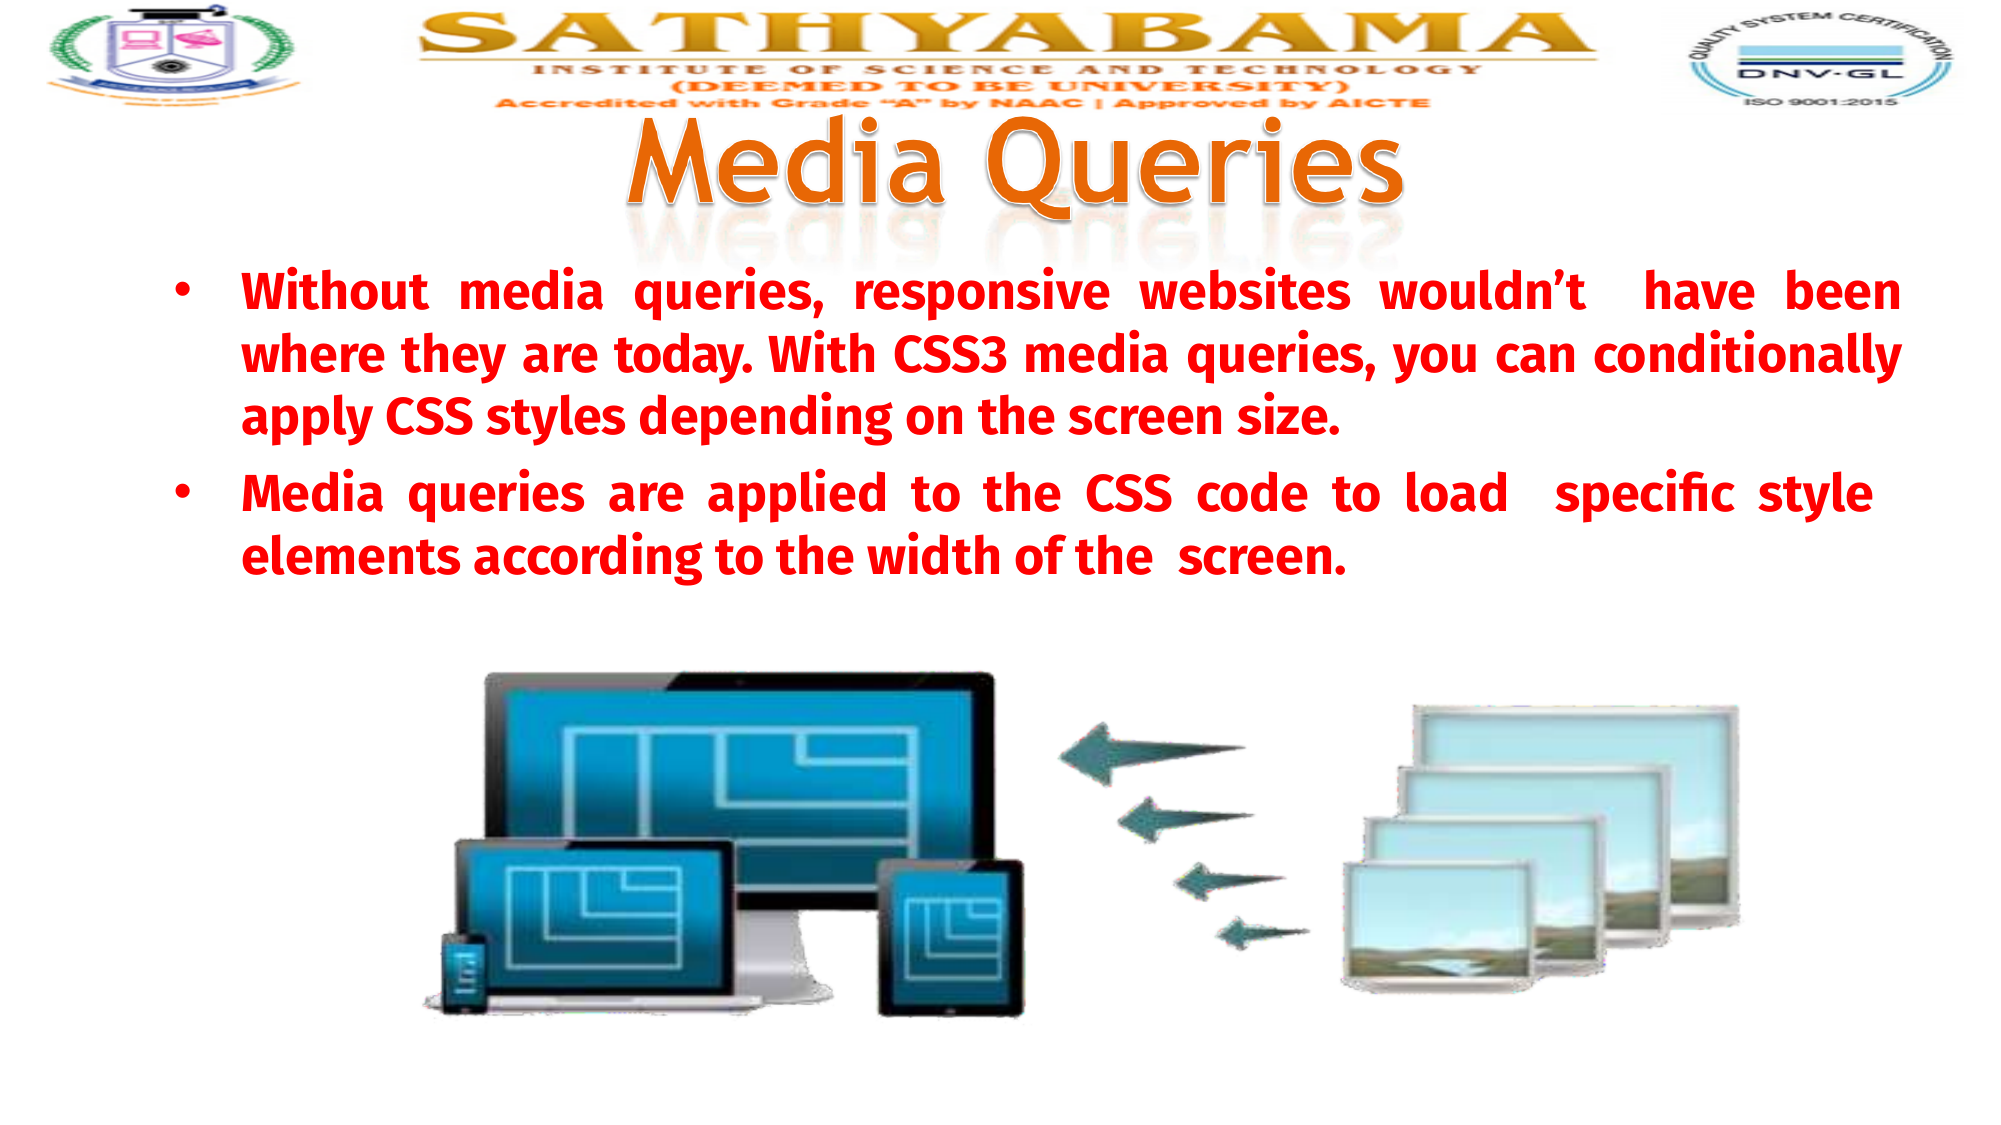

Without media queries, responsive websites wouldn’t  have been where they are today. With CSS3 media queries, you can conditionally apply CSS styles depending on the screen size.
Media queries are applied to the CSS code to load  specific style elements according to the width of the  screen.

Screen Resolution
Layouts